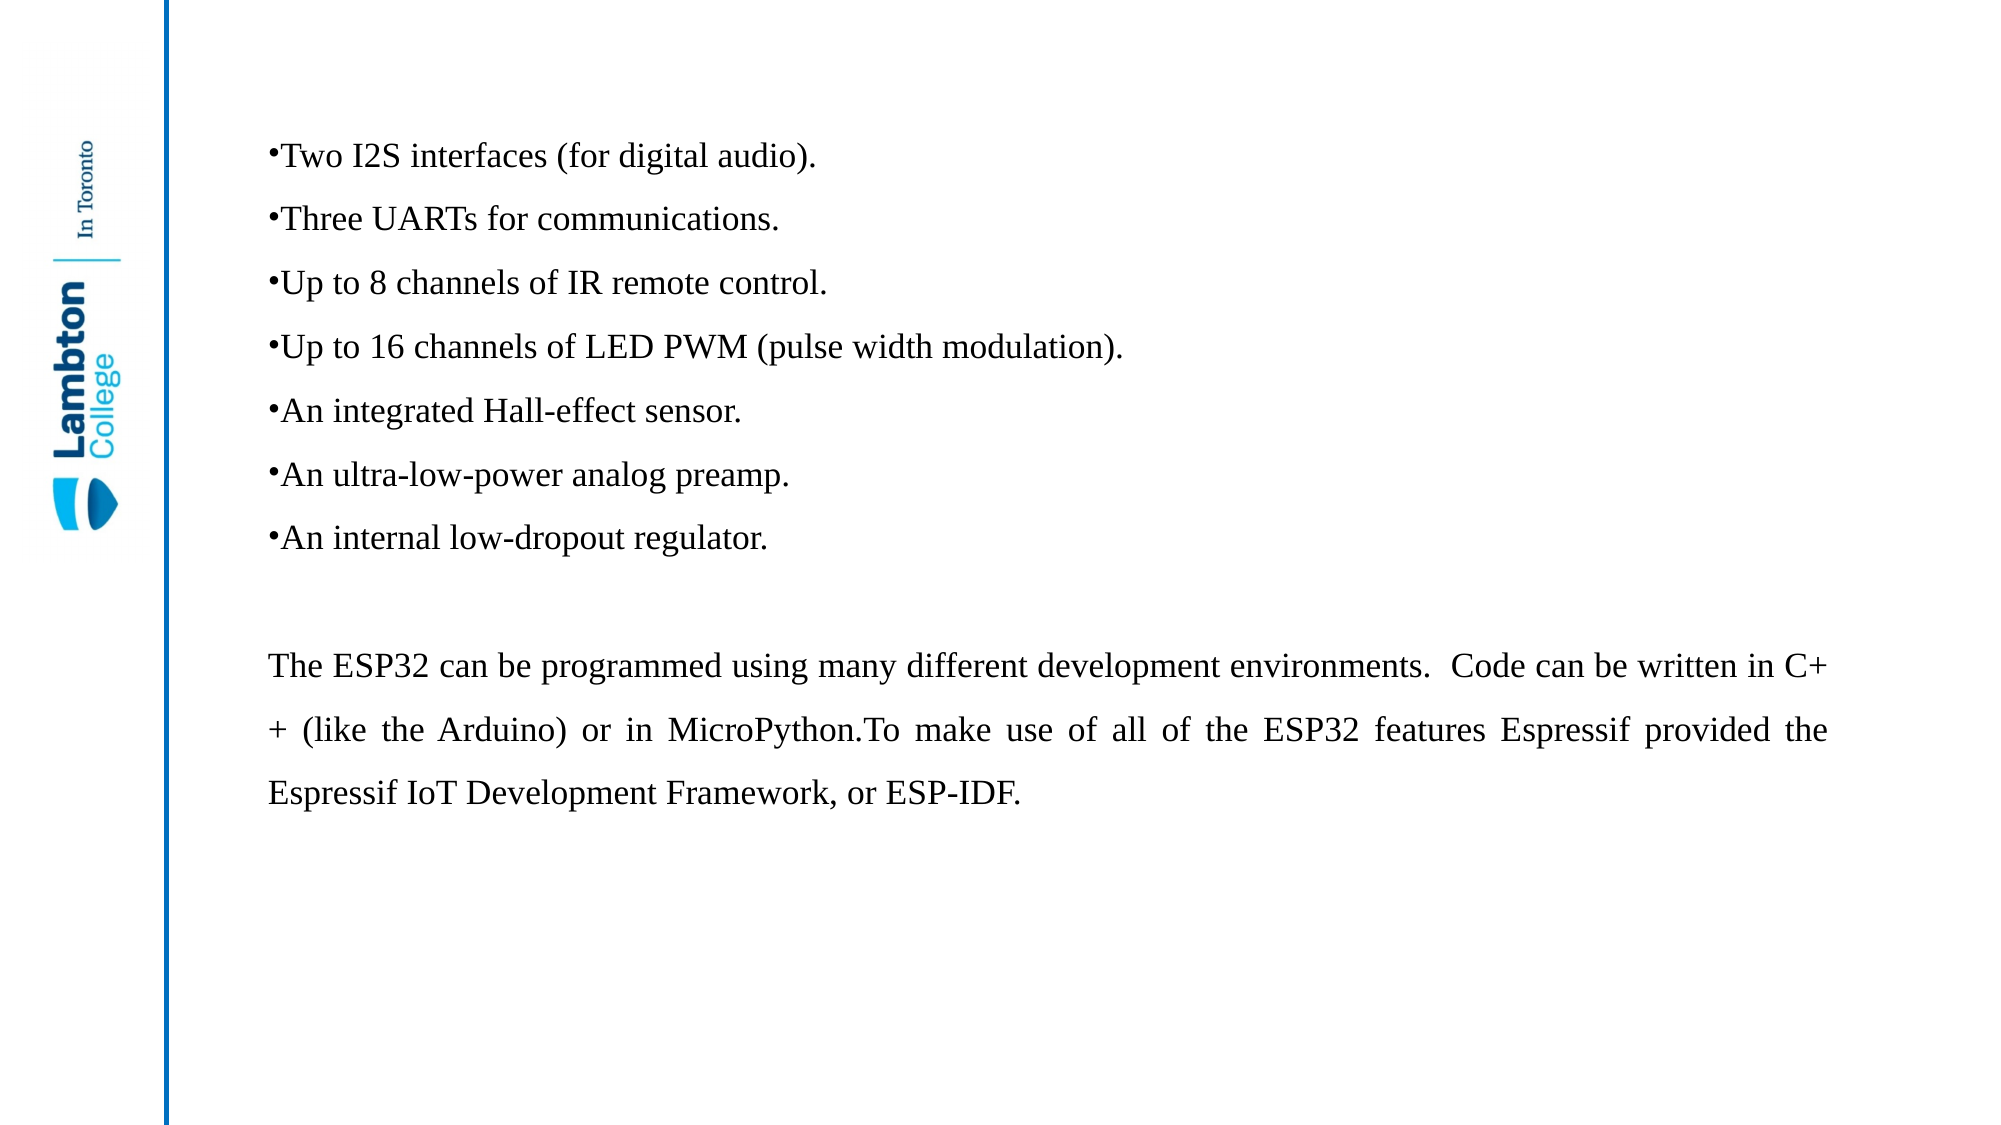

Two I2S interfaces (for digital audio).
Three UARTs for communications.
Up to 8 channels of IR remote control.
Up to 16 channels of LED PWM (pulse width modulation).
An integrated Hall-effect sensor.
An ultra-low-power analog preamp.
An internal low-dropout regulator.

The ESP32 can be programmed using many different development environments.  Code can be written in C++ (like the Arduino) or in MicroPython.To make use of all of the ESP32 features Espressif provided the Espressif IoT Development Framework, or ESP-IDF.